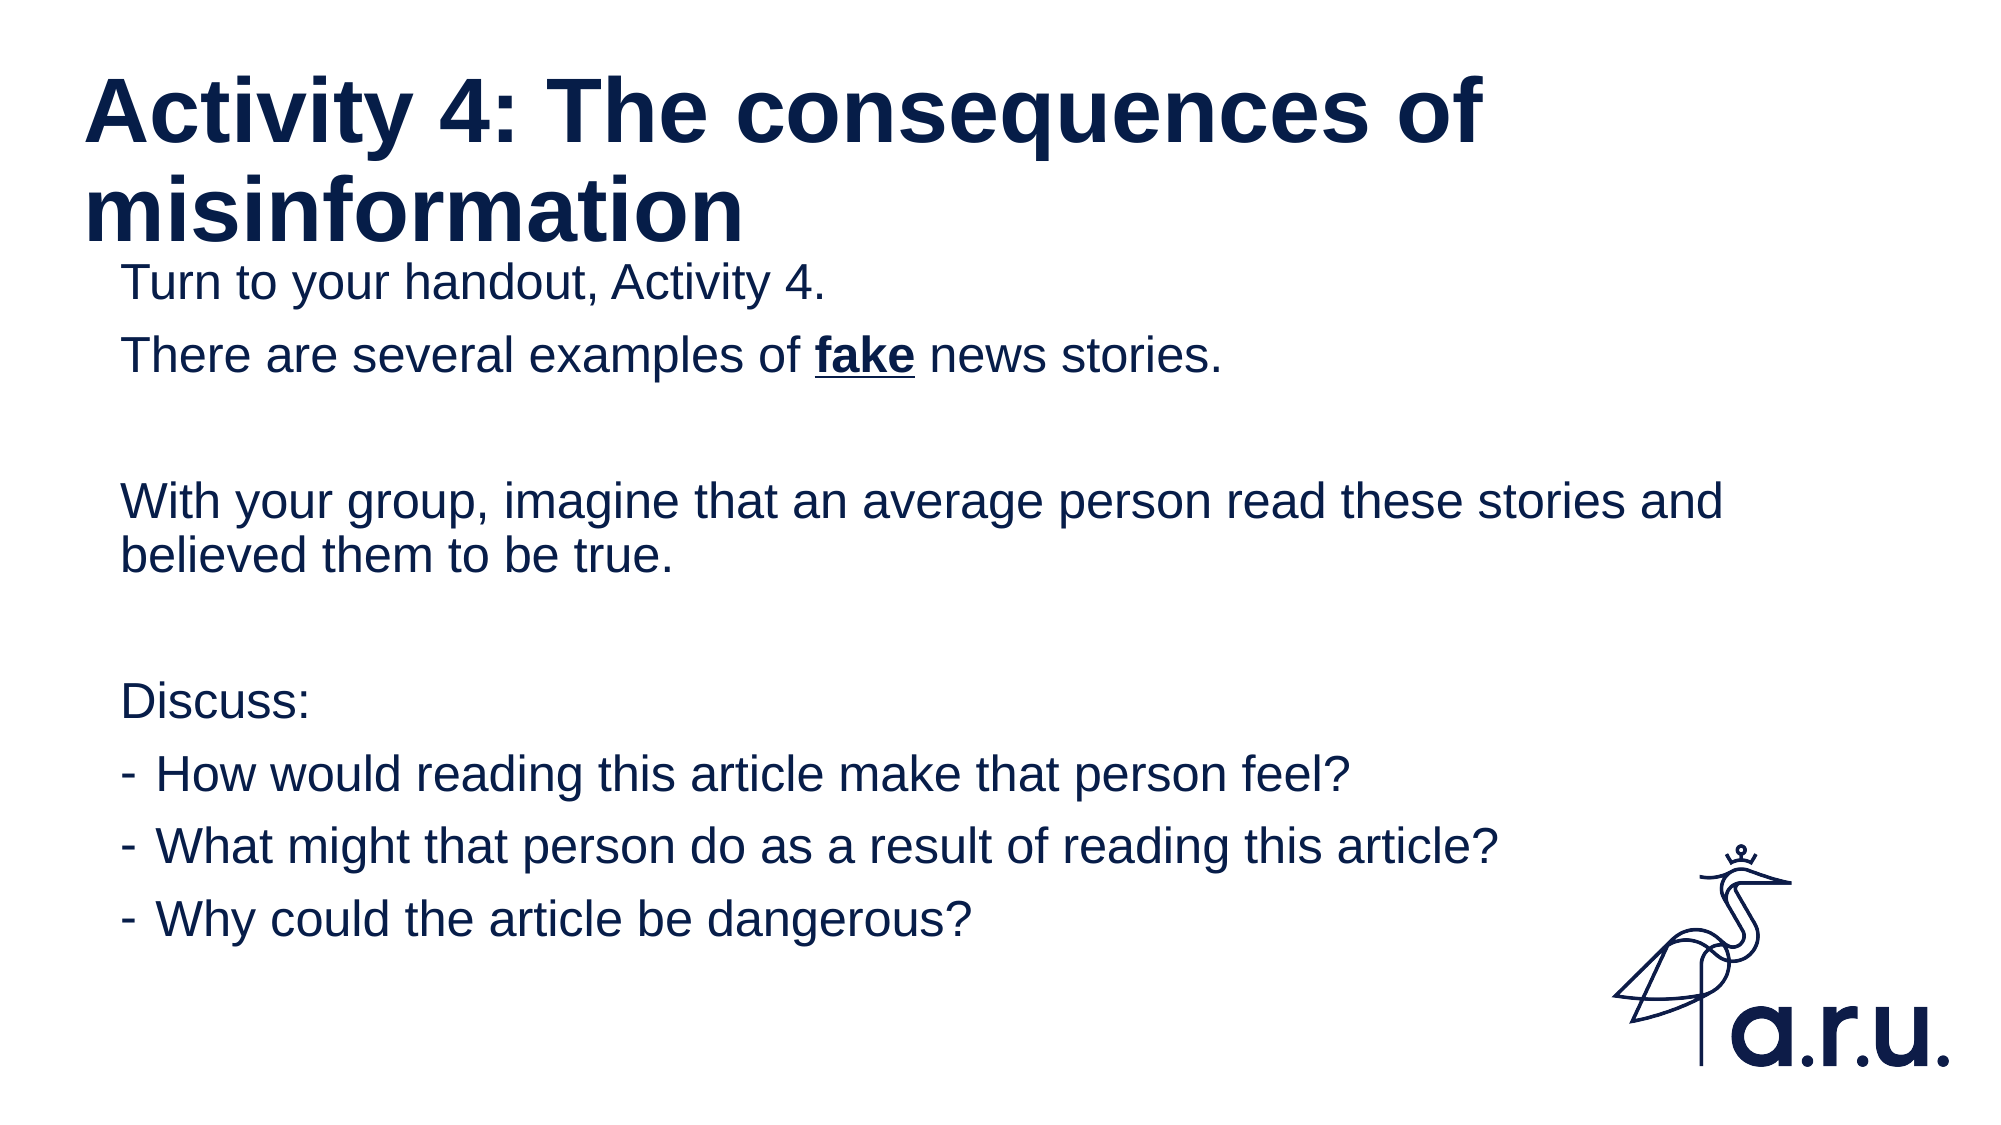

# Activity 4: The consequences of misinformation
Turn to your handout, Activity 4.
There are several examples of fake news stories.

With your group, imagine that an average person read these stories and believed them to be true.

Discuss:
How would reading this article make that person feel?
What might that person do as a result of reading this article?
Why could the article be dangerous?